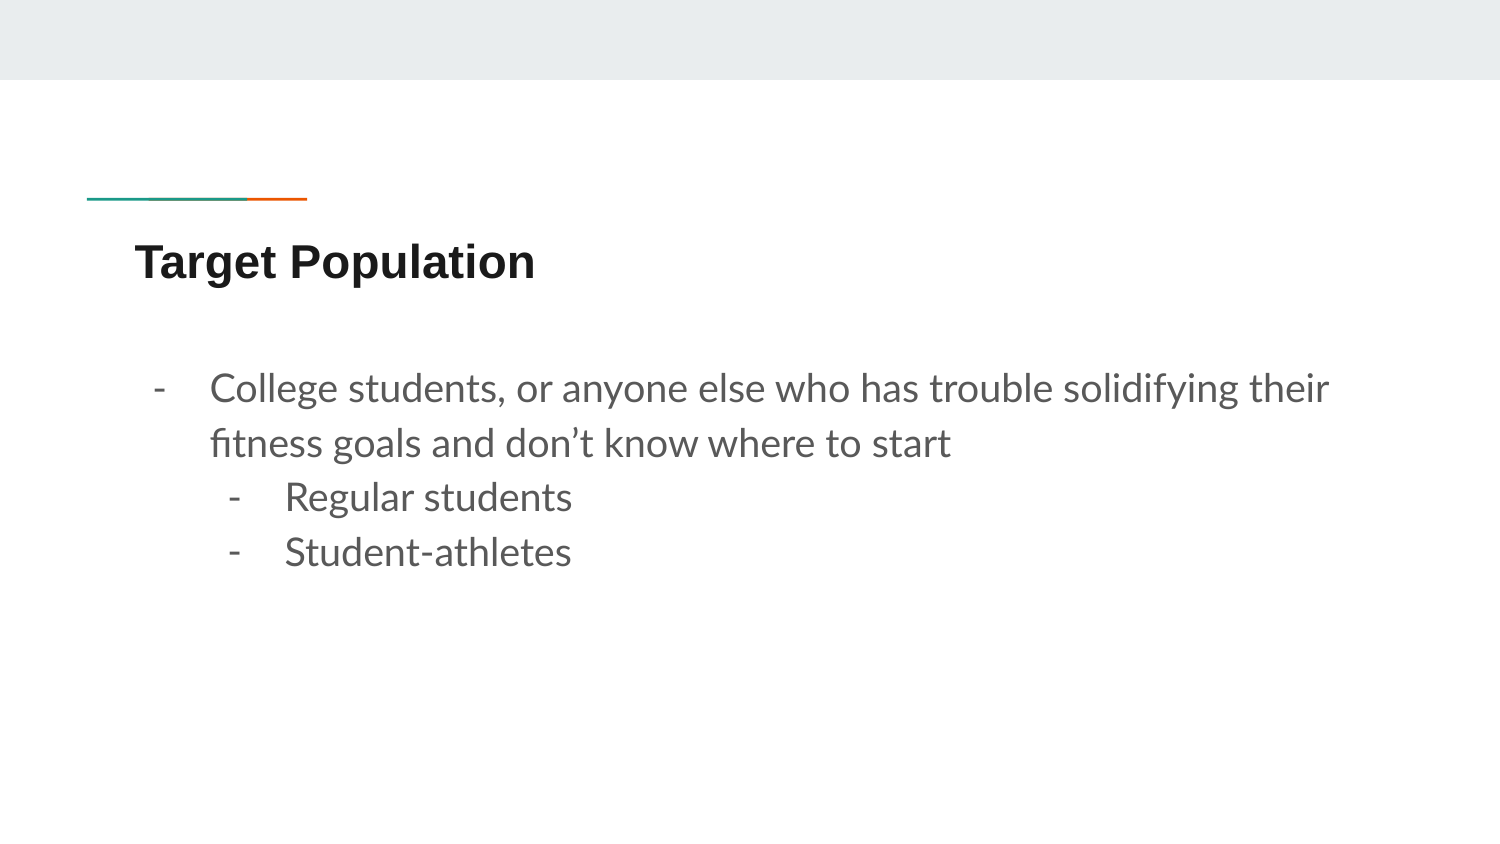

# Target Population
College students, or anyone else who has trouble solidifying their fitness goals and don’t know where to start
Regular students
Student-athletes